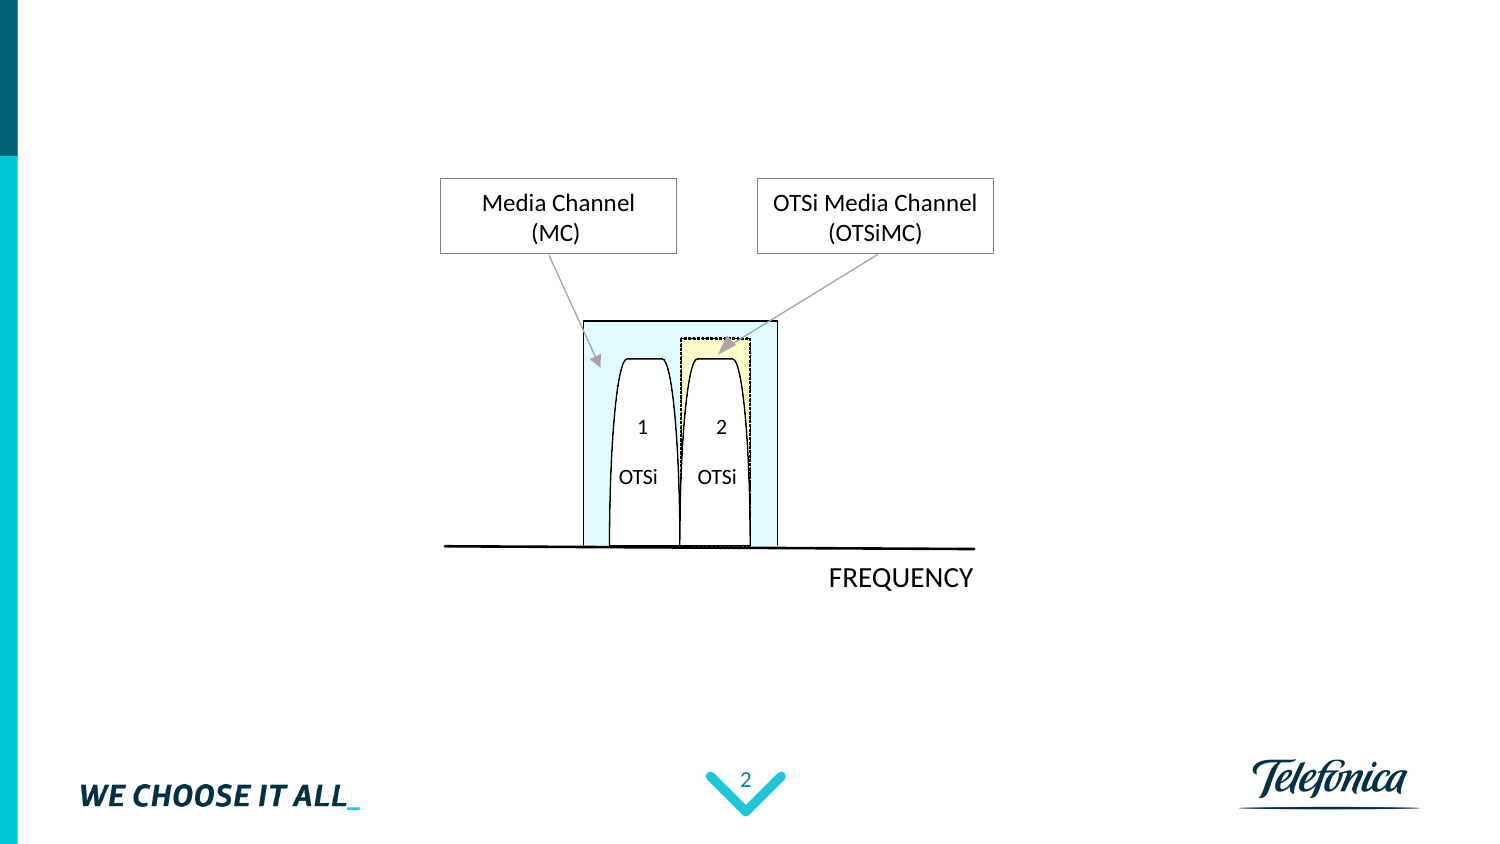

Media Channel
(MC)
OTSi Media Channel
(OTSiMC)

FREQUENCY

1
2
OTSi
OTSi